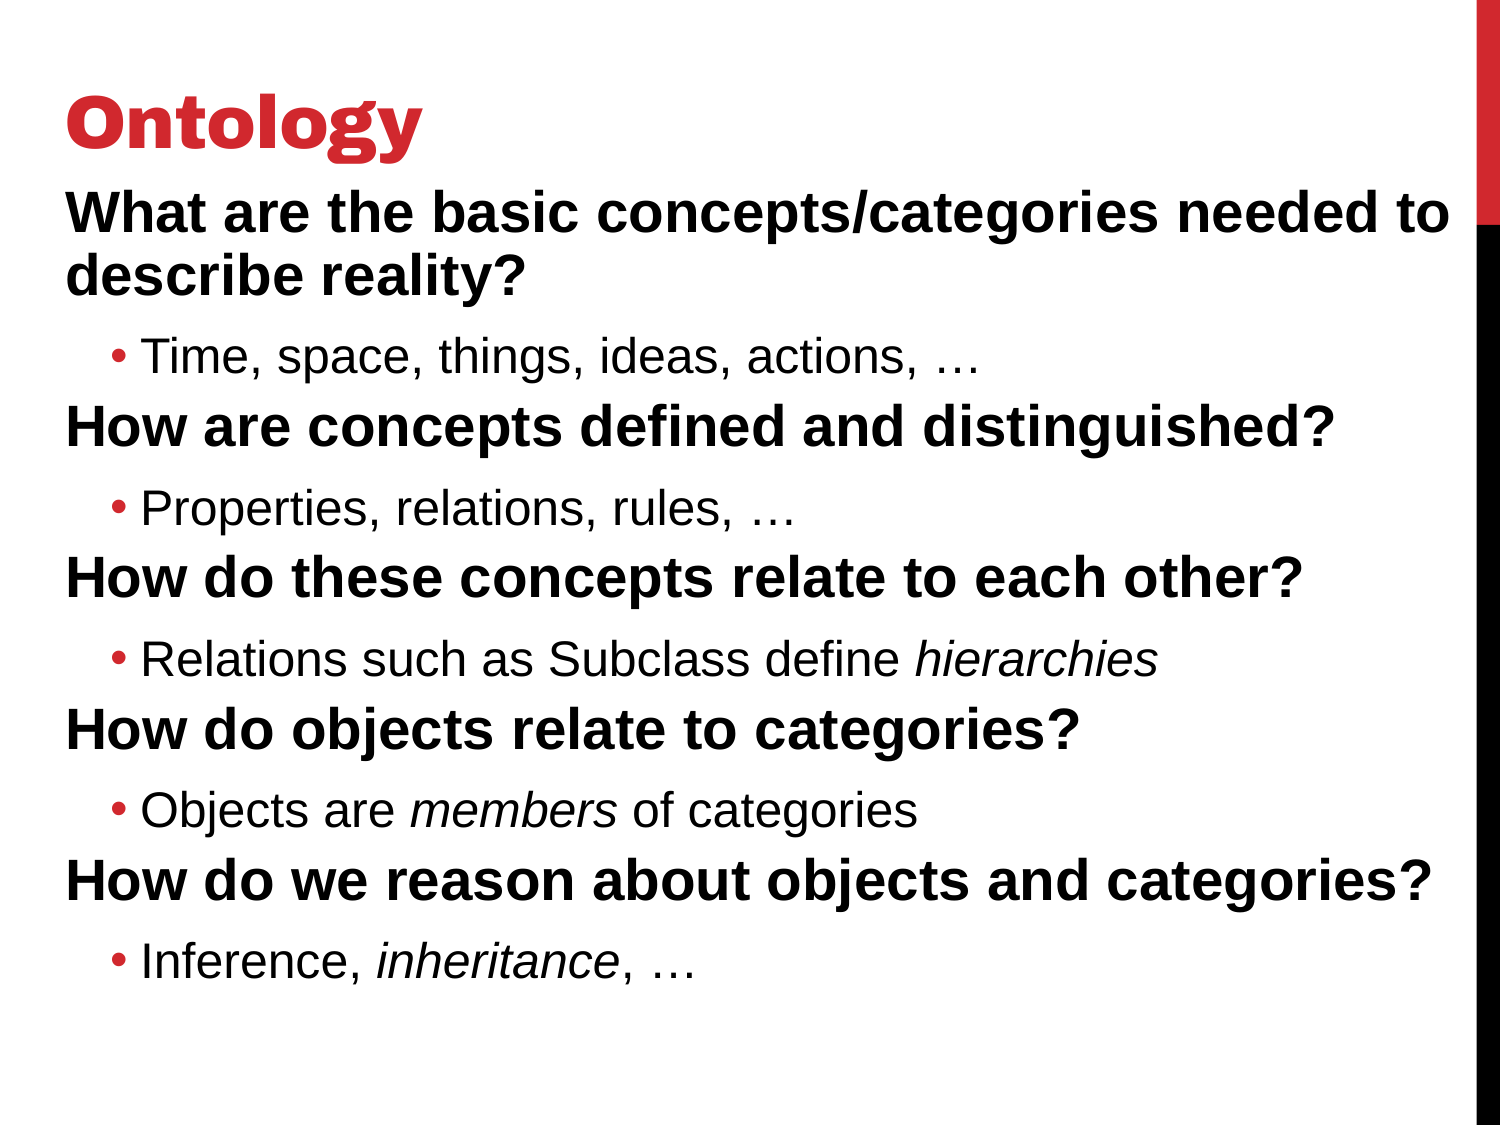

# Ontology
What are the basic concepts/categories needed to describe reality?
Time, space, things, ideas, actions, …
How are concepts defined and distinguished?
Properties, relations, rules, …
How do these concepts relate to each other?
Relations such as Subclass define hierarchies
How do objects relate to categories?
Objects are members of categories
How do we reason about objects and categories?
Inference, inheritance, …